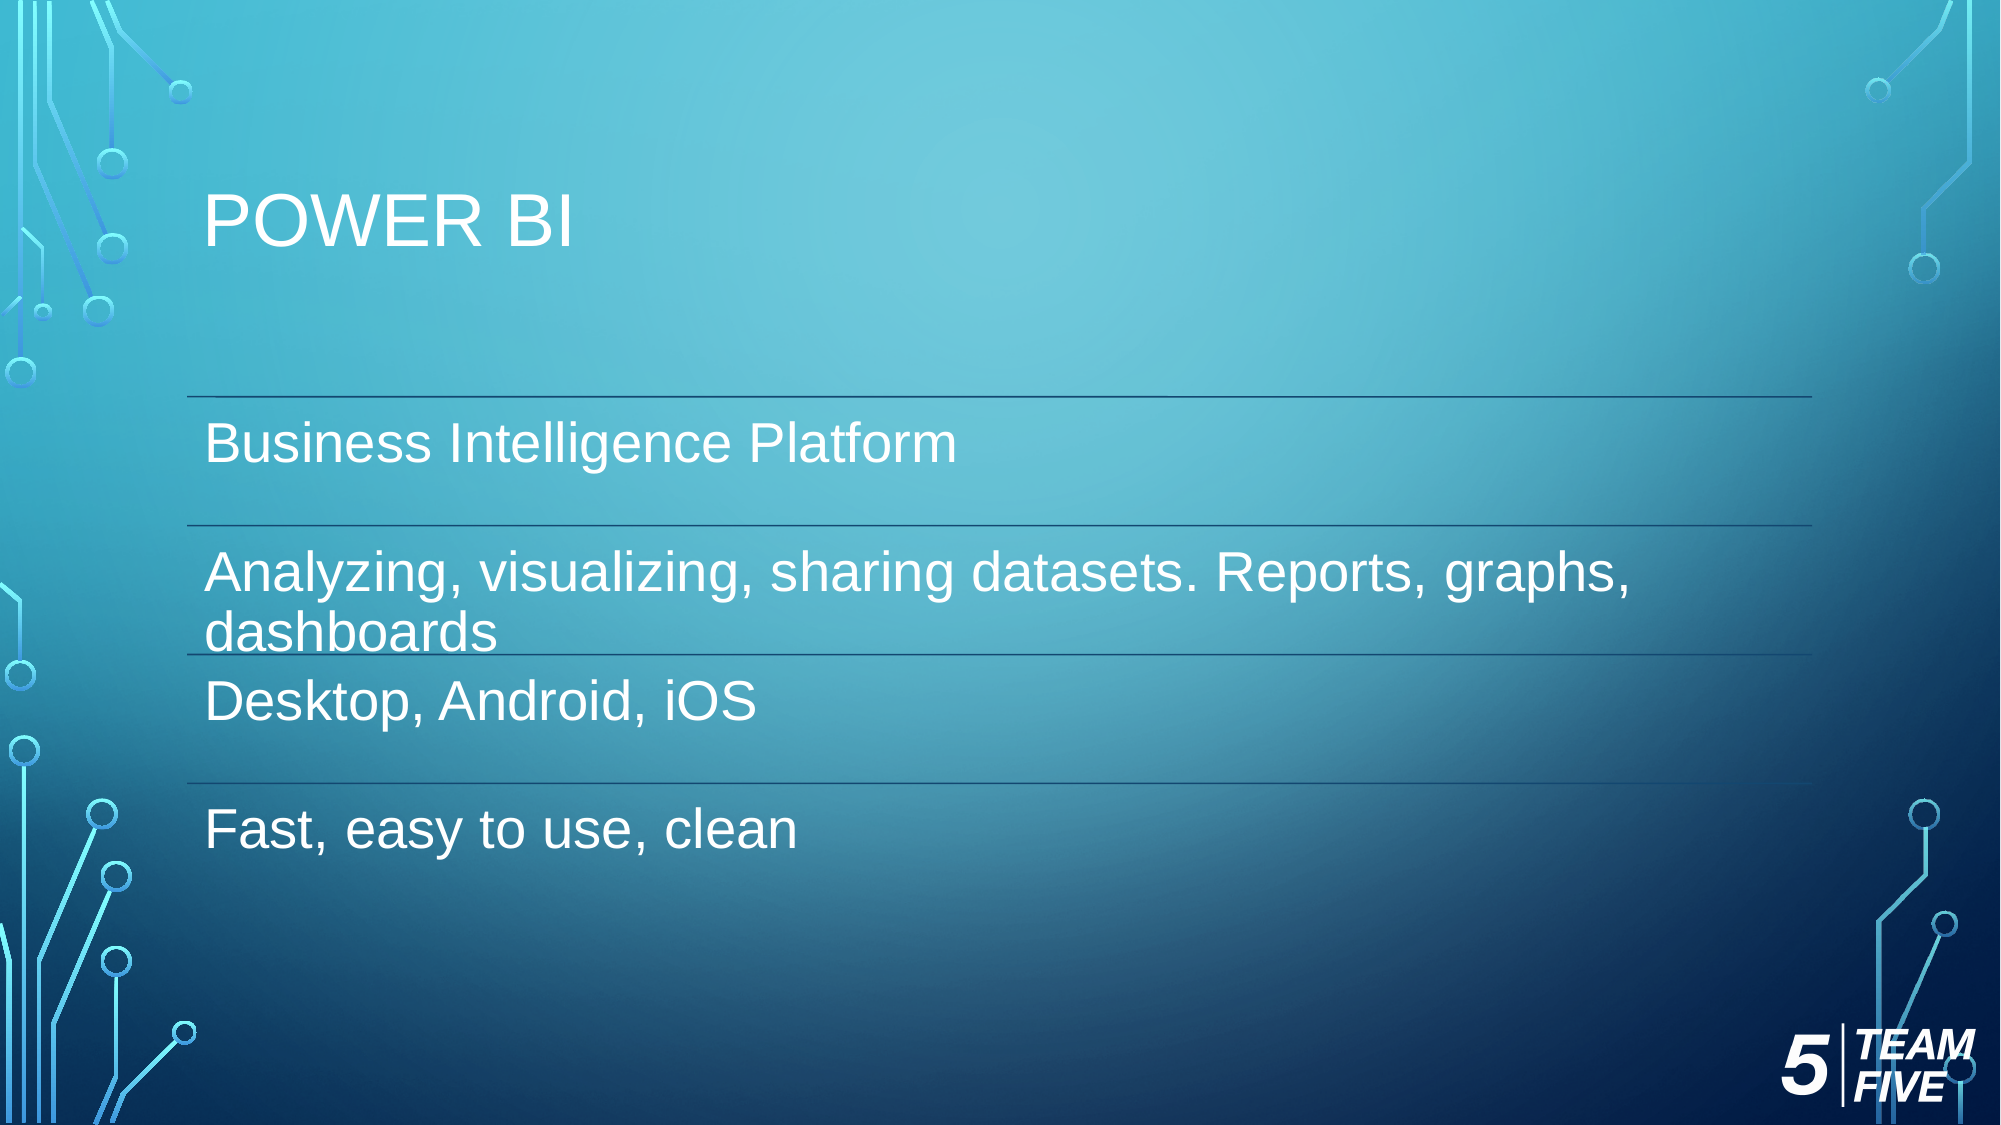

# POWER BI
Business Intelligence Platform
Analyzing, visualizing, sharing datasets. Reports, graphs, dashboards
Desktop, Android, iOS
Fast, easy to use, clean